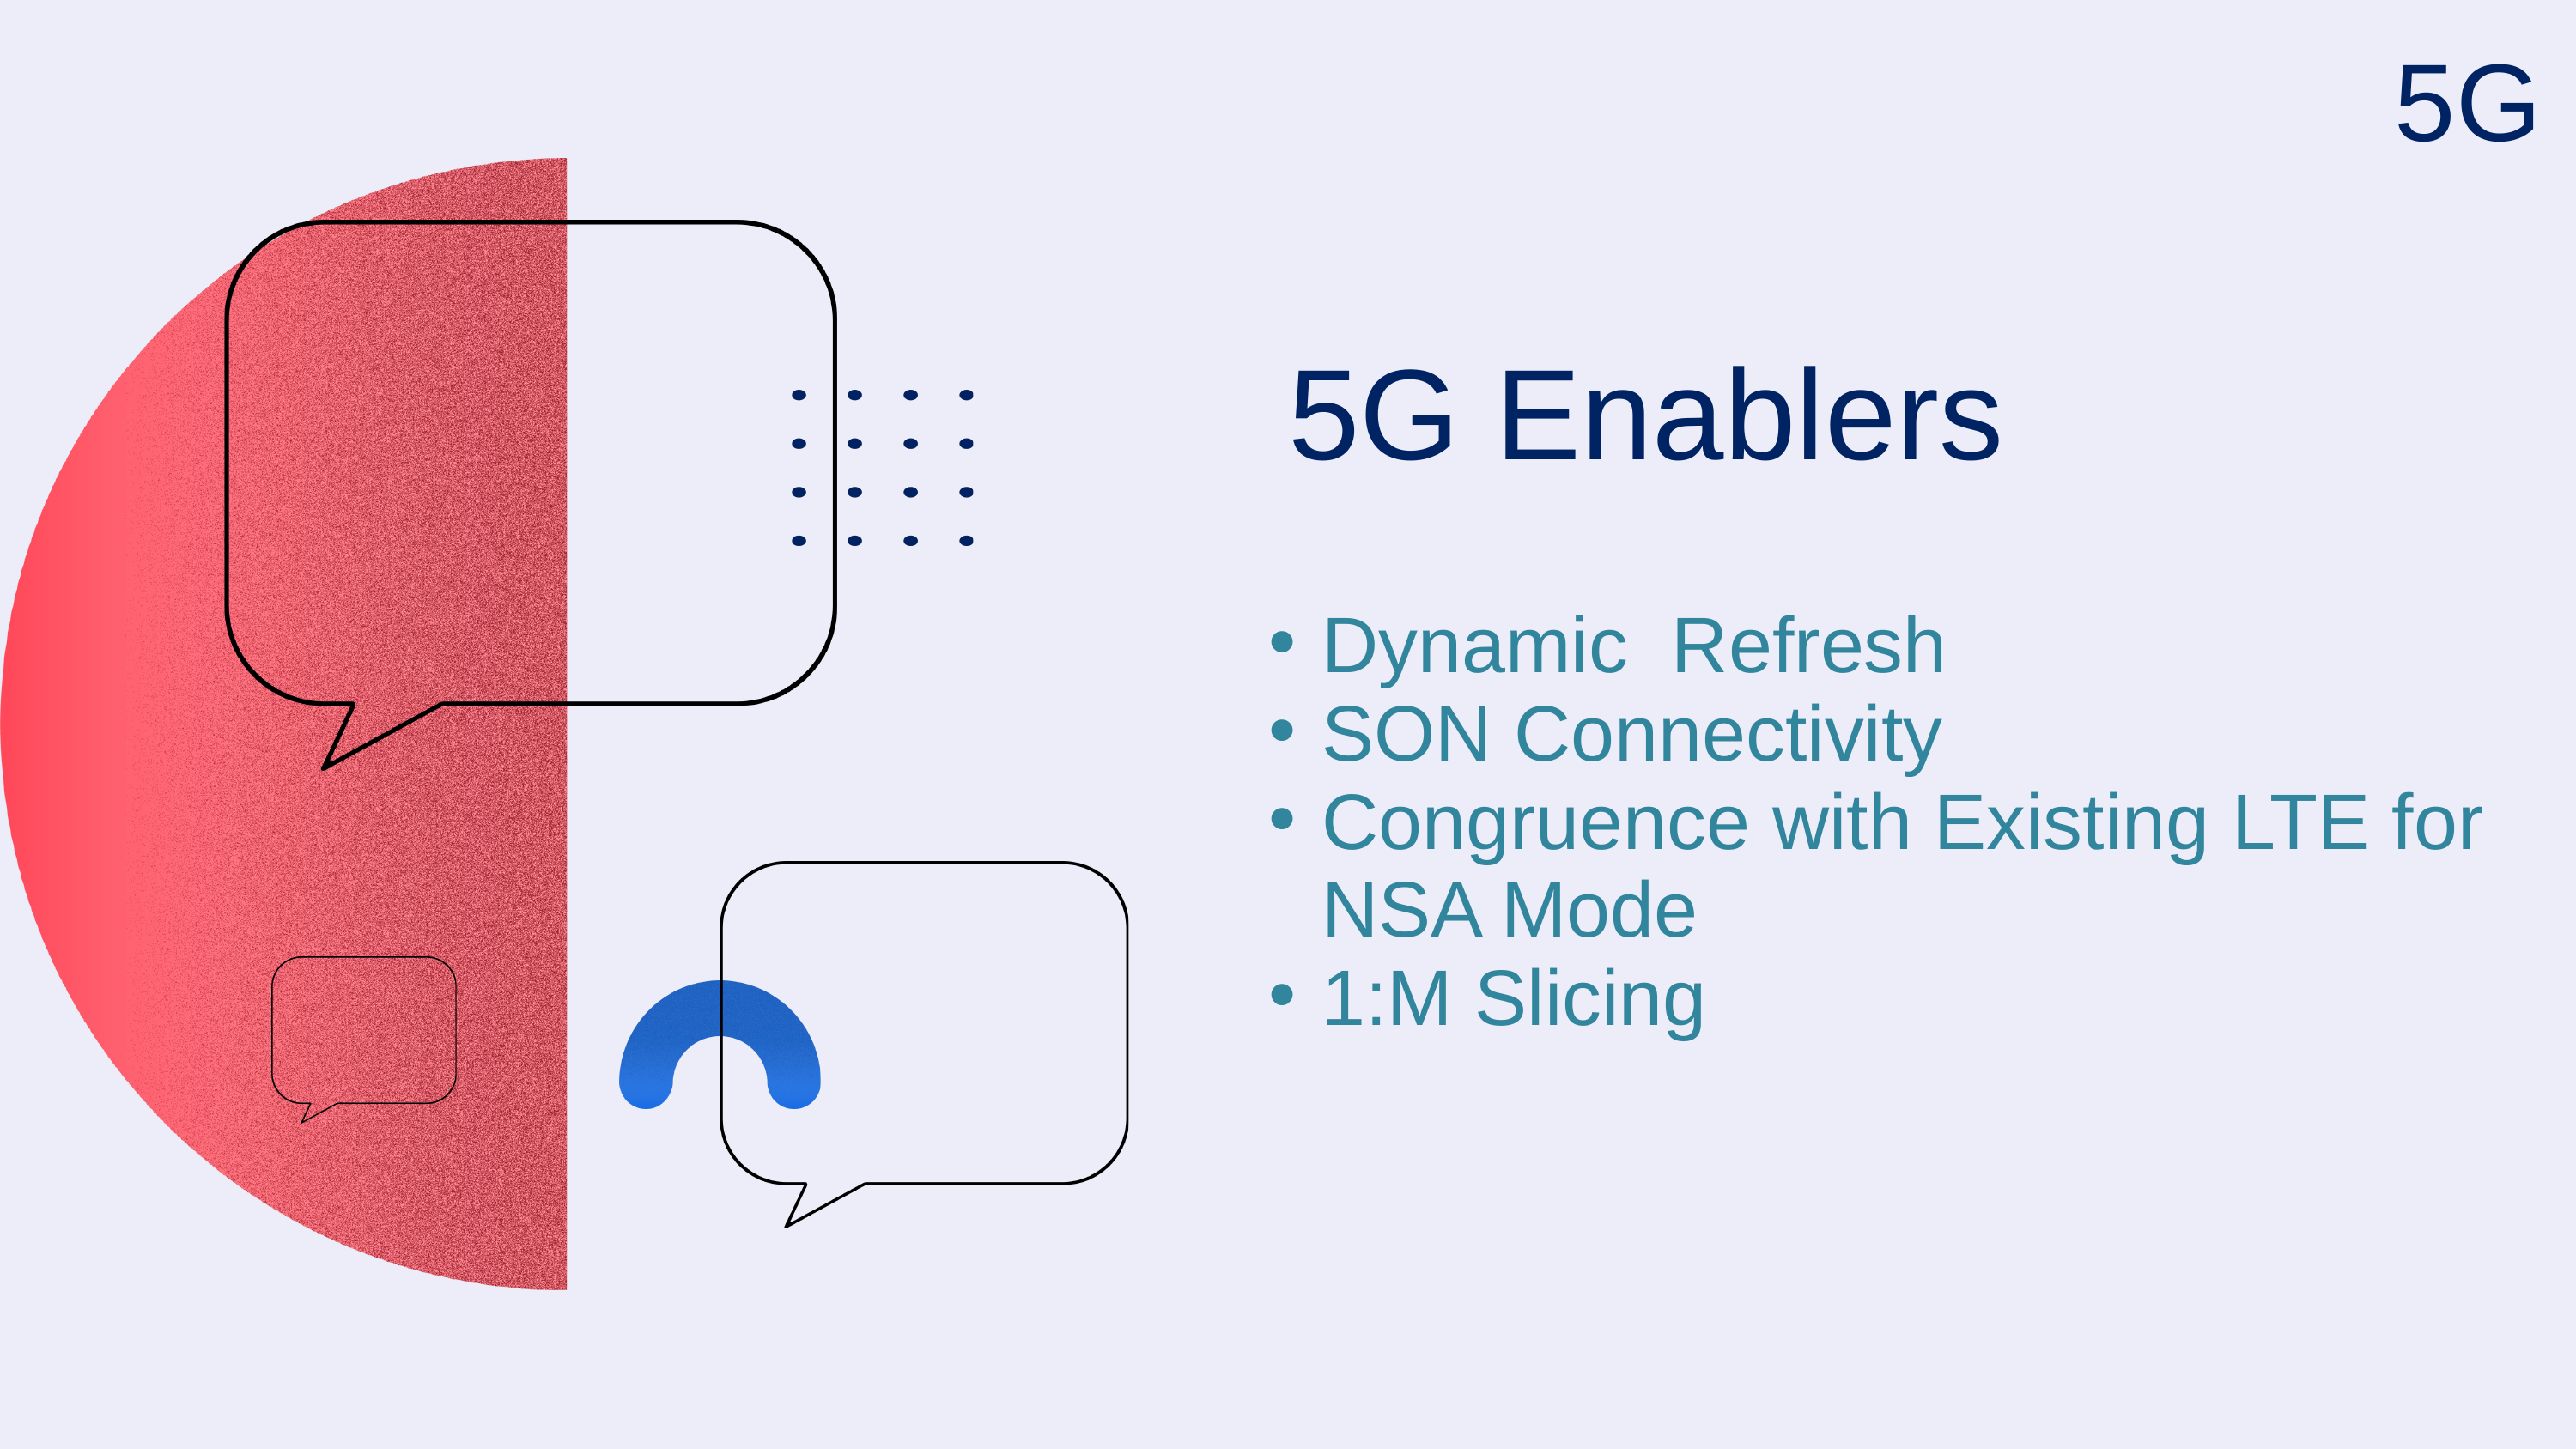

5G

5G Enablers

Dynamic  Refresh
SON Connectivity
Congruence with Existing LTE for NSA Mode
1:M Slicing